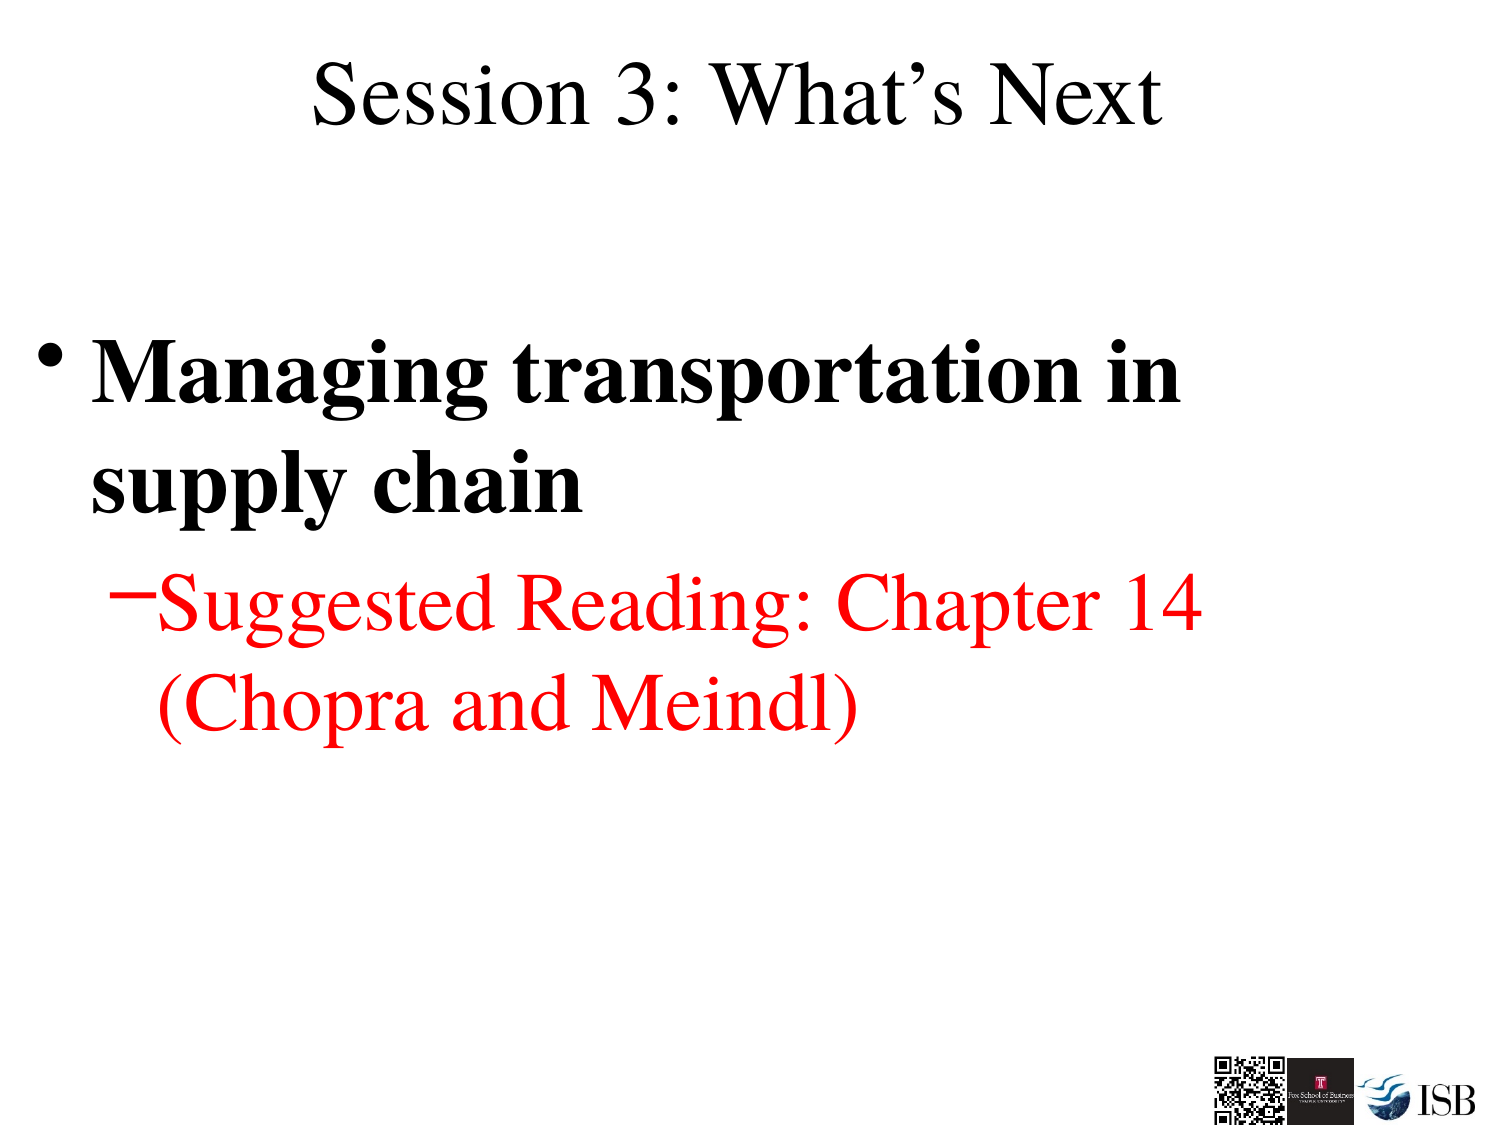

# Session 3: What’s Next

Managing transportation in supply chain
Suggested Reading: Chapter 14 (Chopra and Meindl)